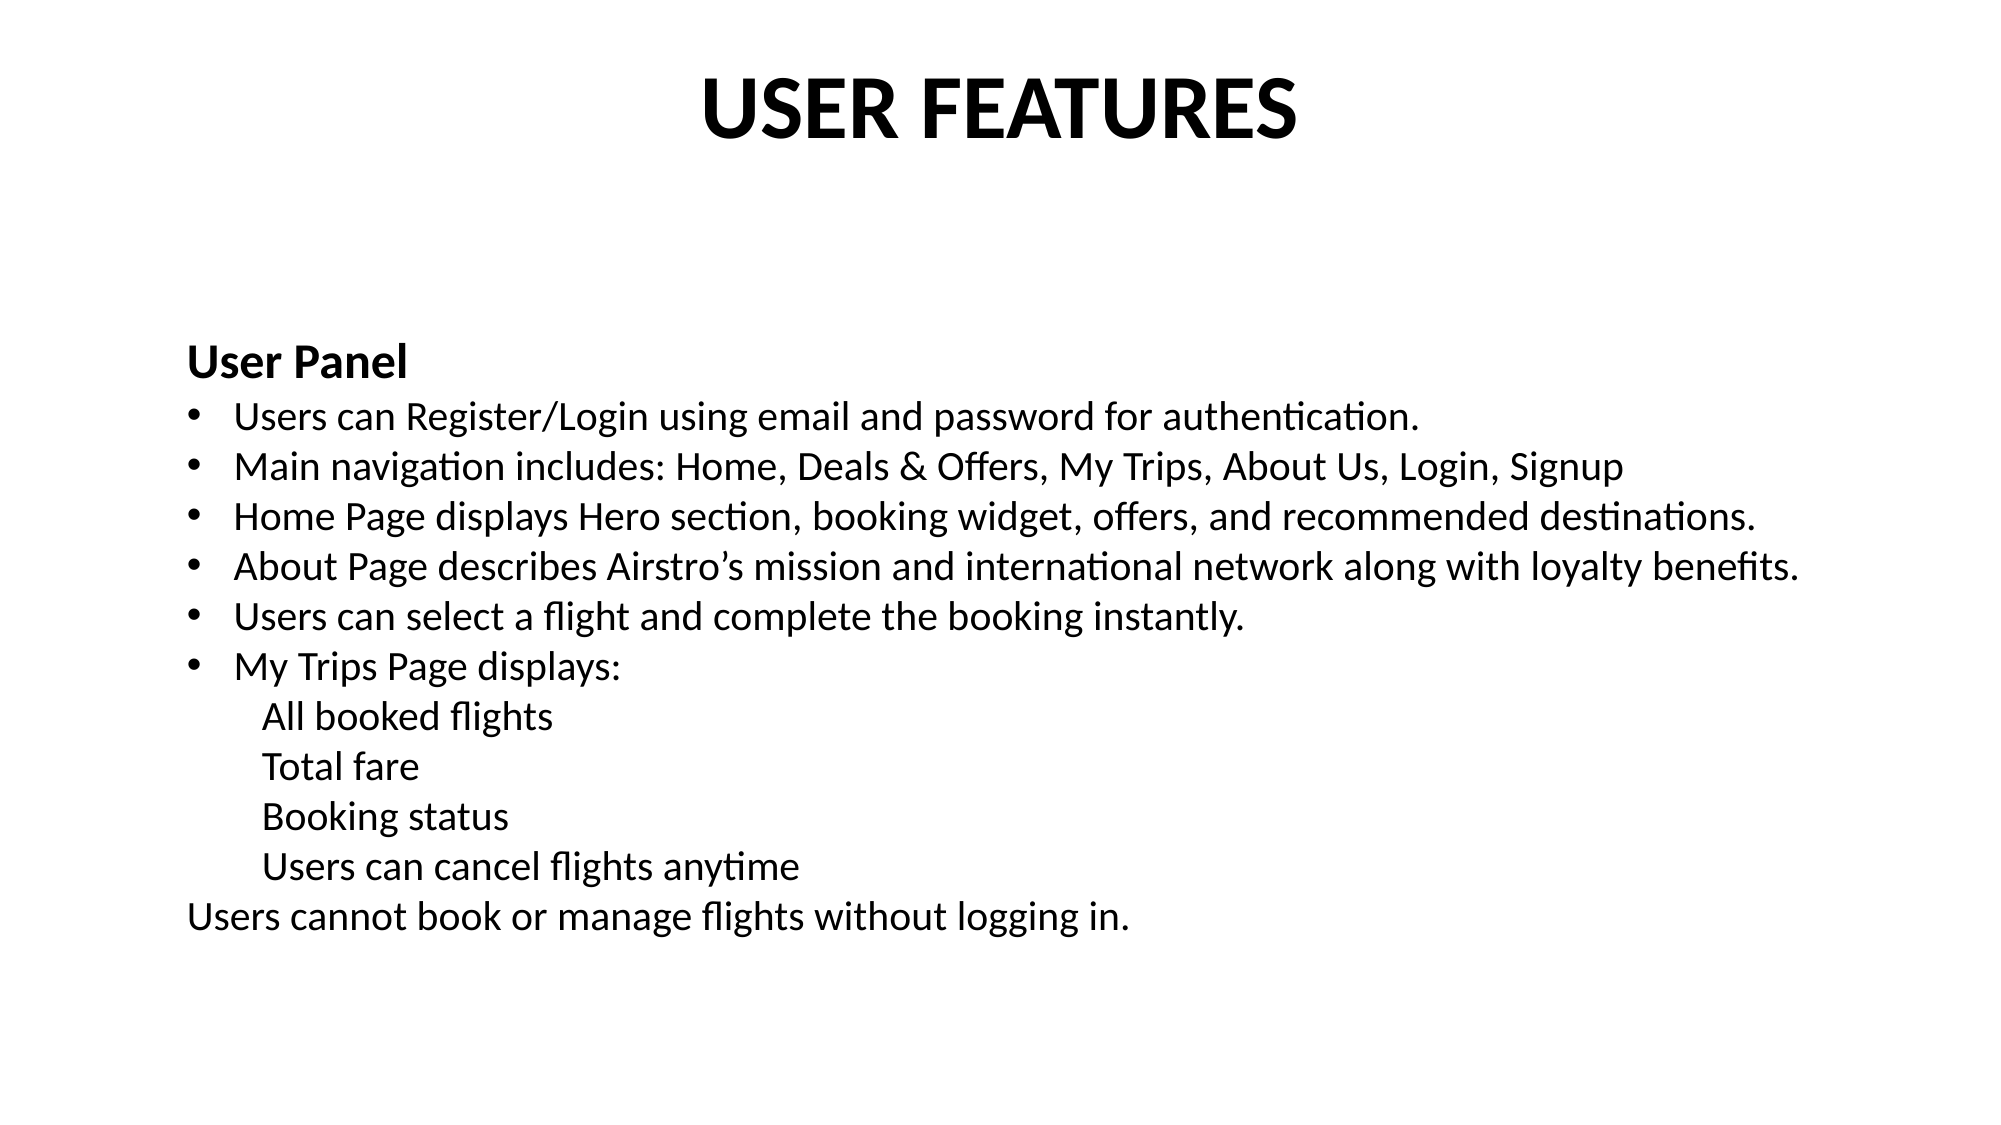

# USER FEATURES
User Panel
Users can Register/Login using email and password for authentication.
Main navigation includes: Home, Deals & Offers, My Trips, About Us, Login, Signup
Home Page displays Hero section, booking widget, offers, and recommended destinations.
About Page describes Airstro’s mission and international network along with loyalty benefits.
Users can select a flight and complete the booking instantly.
My Trips Page displays:
All booked flights
Total fare
Booking status
Users can cancel flights anytime
Users cannot book or manage flights without logging in.